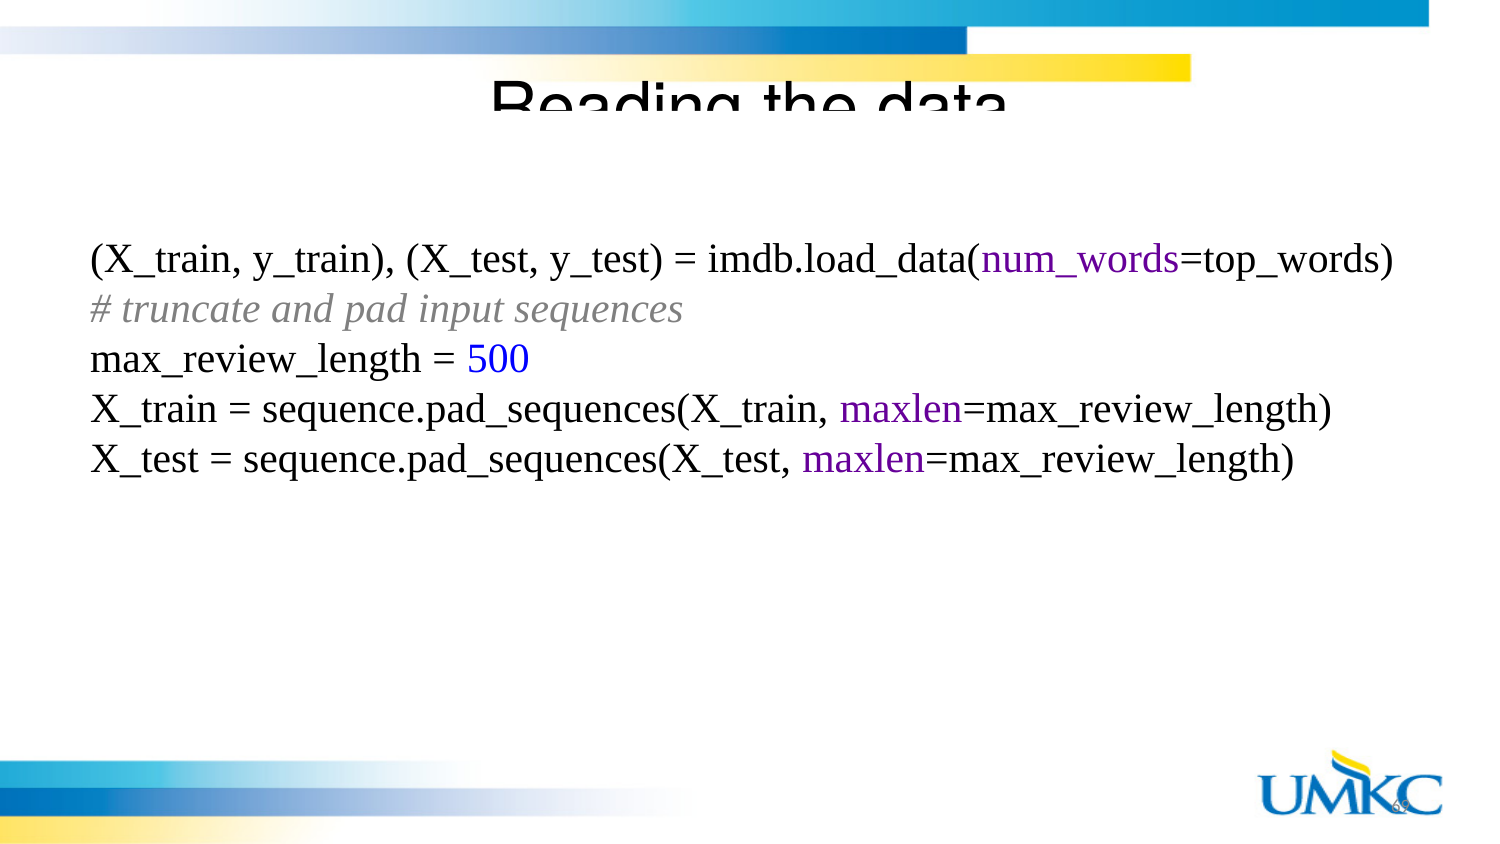

# Reading the data
(X_train, y_train), (X_test, y_test) = imdb.load_data(num_words=top_words)
# truncate and pad input sequences
max_review_length = 500
X_train = sequence.pad_sequences(X_train, maxlen=max_review_length)
X_test = sequence.pad_sequences(X_test, maxlen=max_review_length)
69